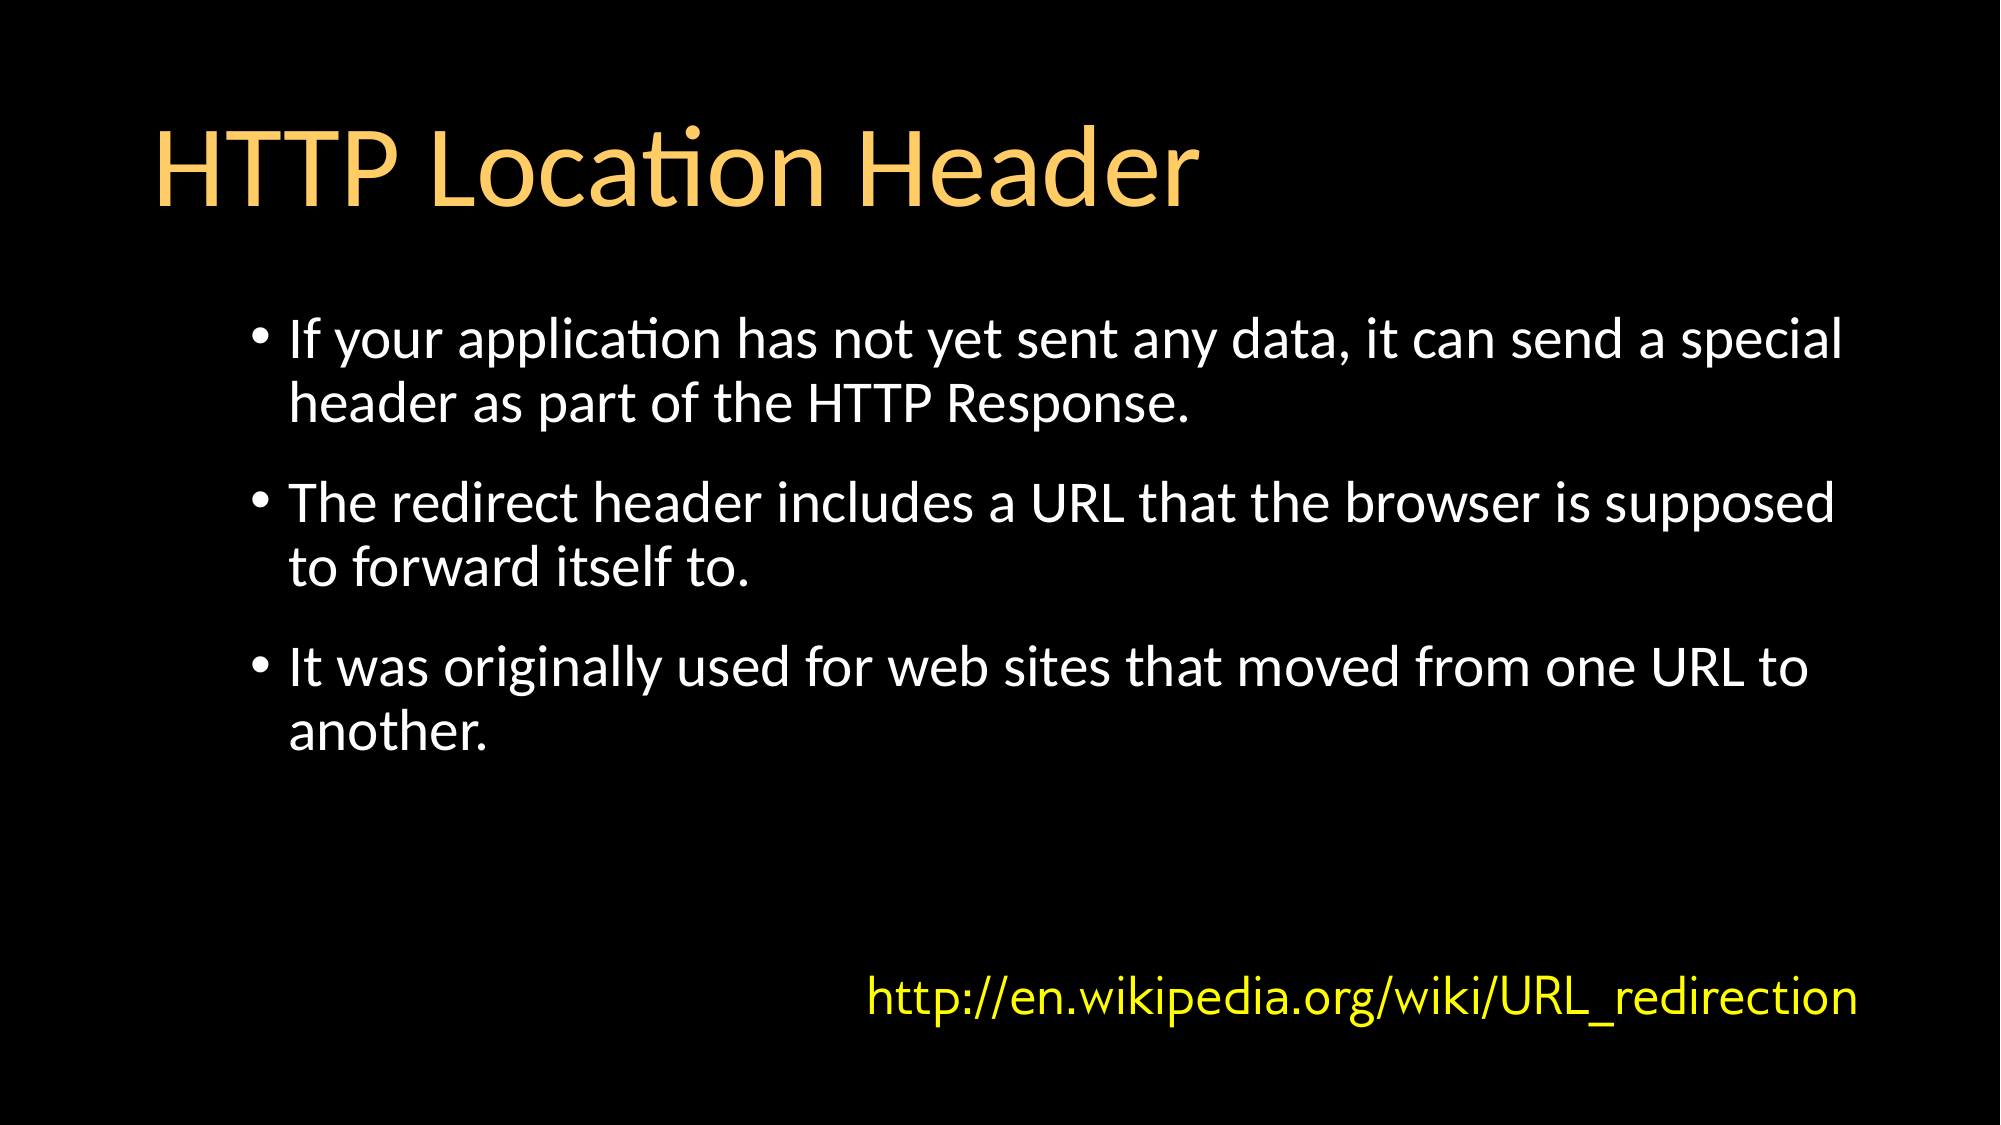

# HTTP Location Header
If your application has not yet sent any data, it can send a special header as part of the HTTP Response.
The redirect header includes a URL that the browser is supposed to forward itself to.
It was originally used for web sites that moved from one URL to another.
http://en.wikipedia.org/wiki/URL_redirection